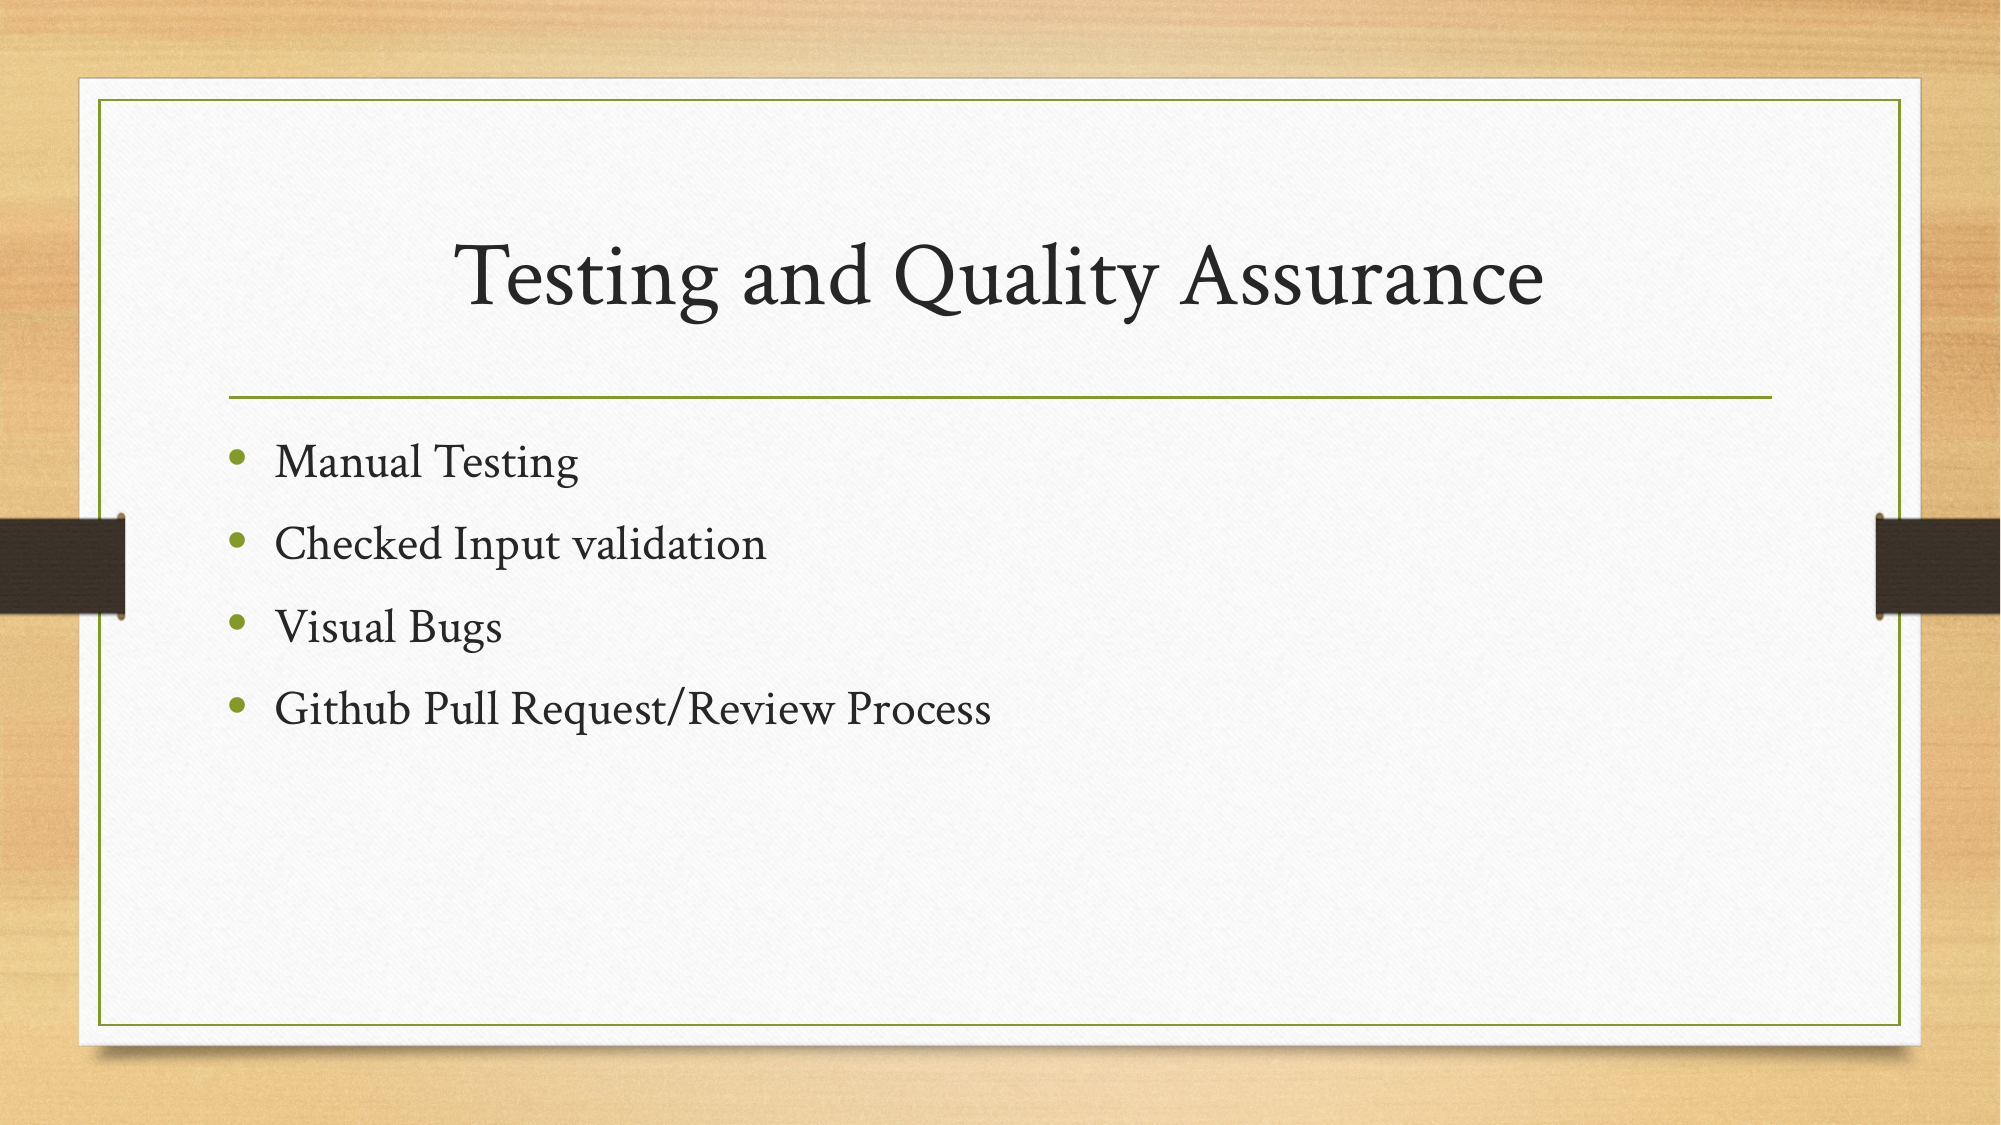

# Testing and Quality Assurance
Manual Testing
Checked Input validation
Visual Bugs
Github Pull Request/Review Process